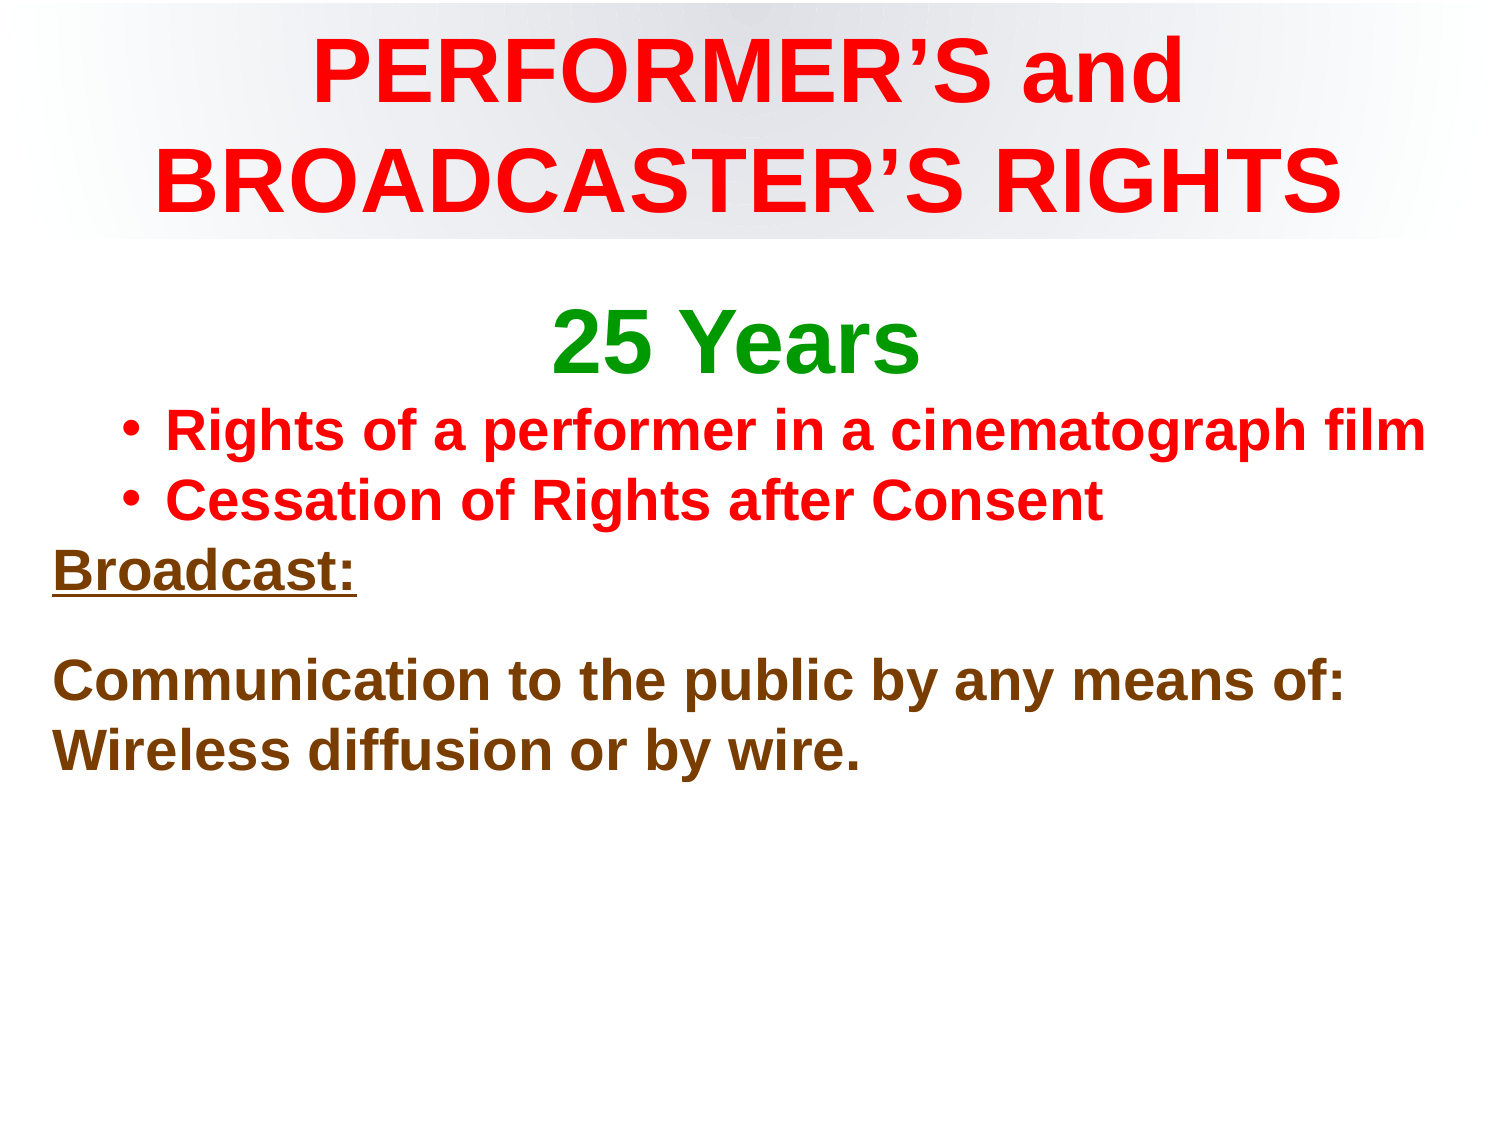

PERFORMER’S and BROADCASTER’S RIGHTS

25 Years
Rights of a performer in a cinematograph film
Cessation of Rights after Consent
Broadcast:

Communication to the public by any means of:
Wireless diffusion or by wire.